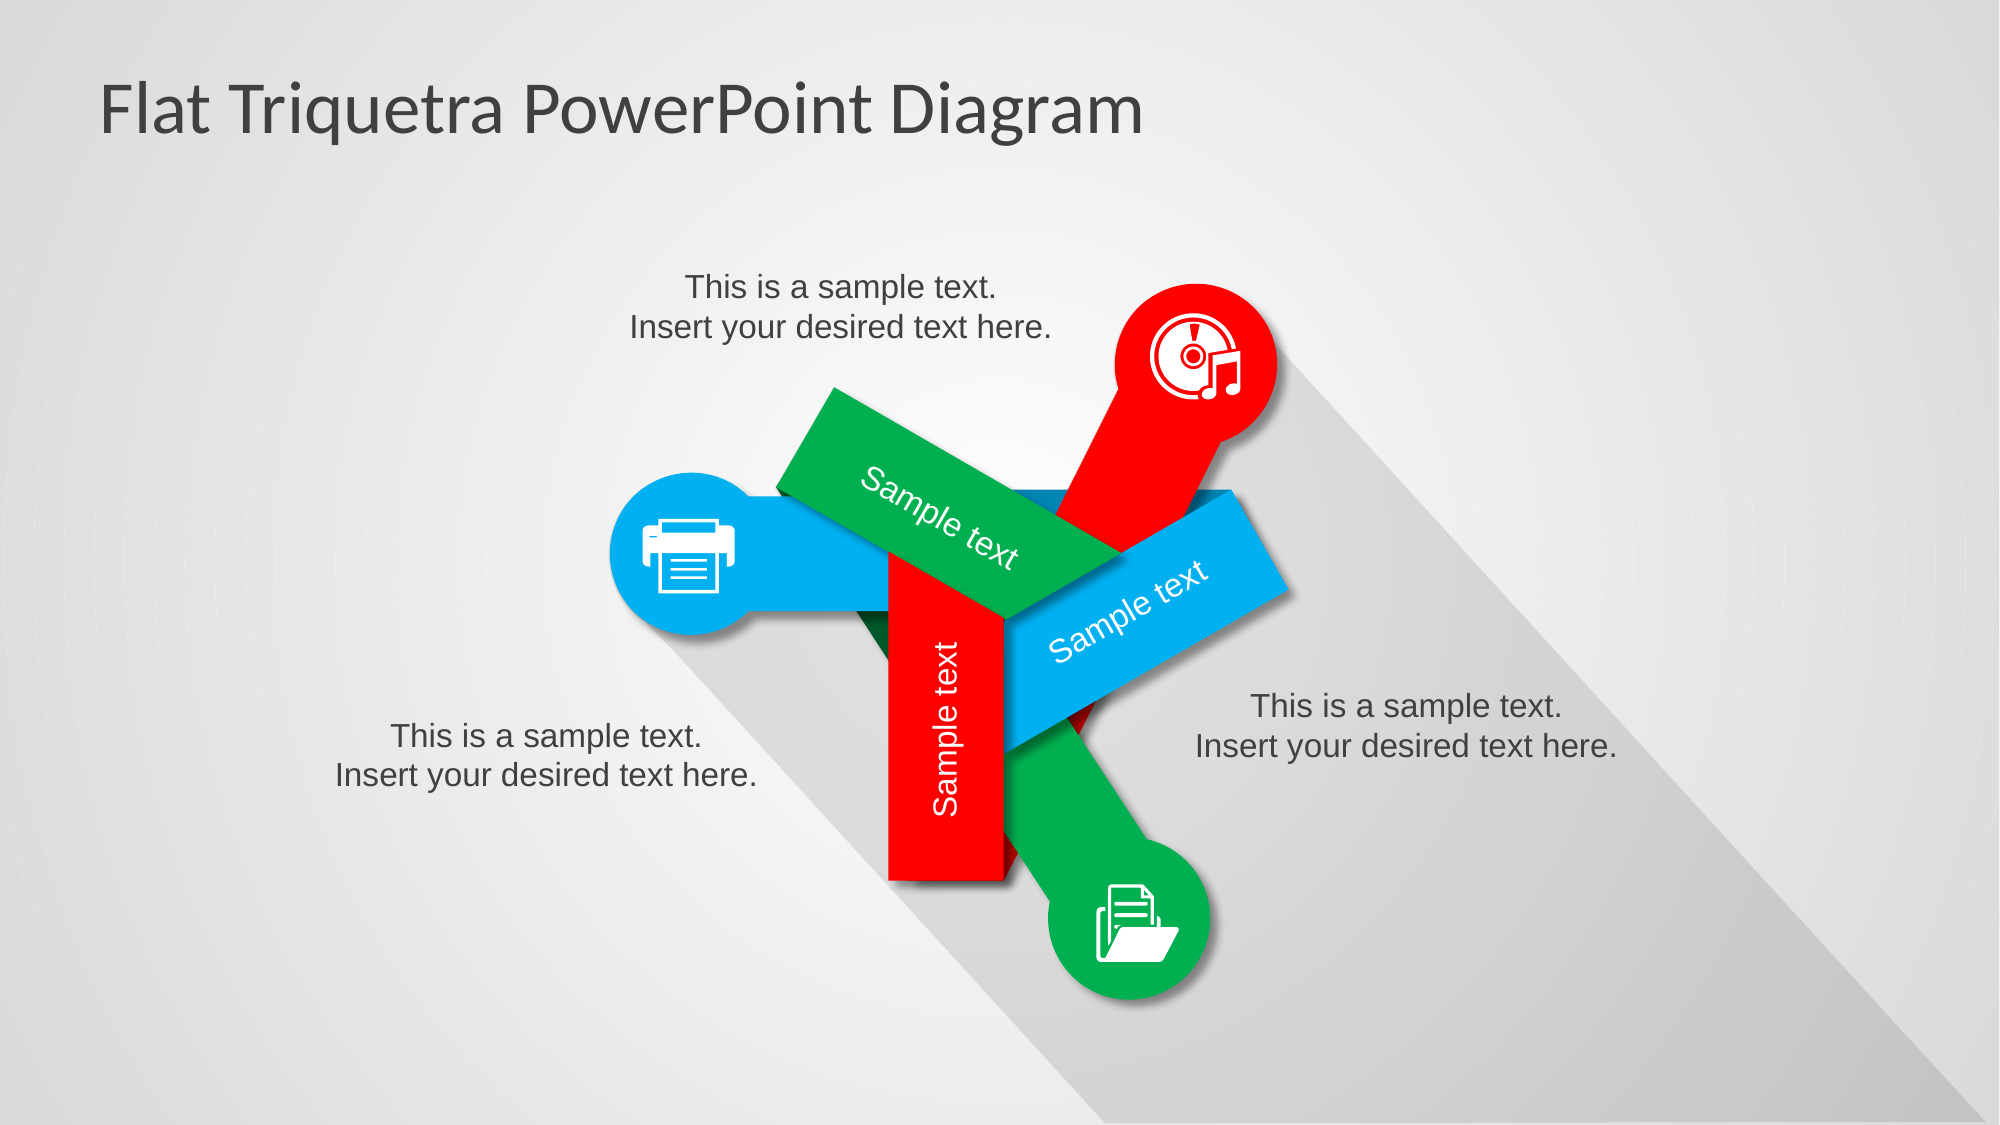

# Flat Triquetra PowerPoint Diagram
This is a sample text.
Insert your desired text here.

Sample text

Sample text

This is a sample text.
Insert your desired text here.
Sample text
This is a sample text.
Insert your desired text here.